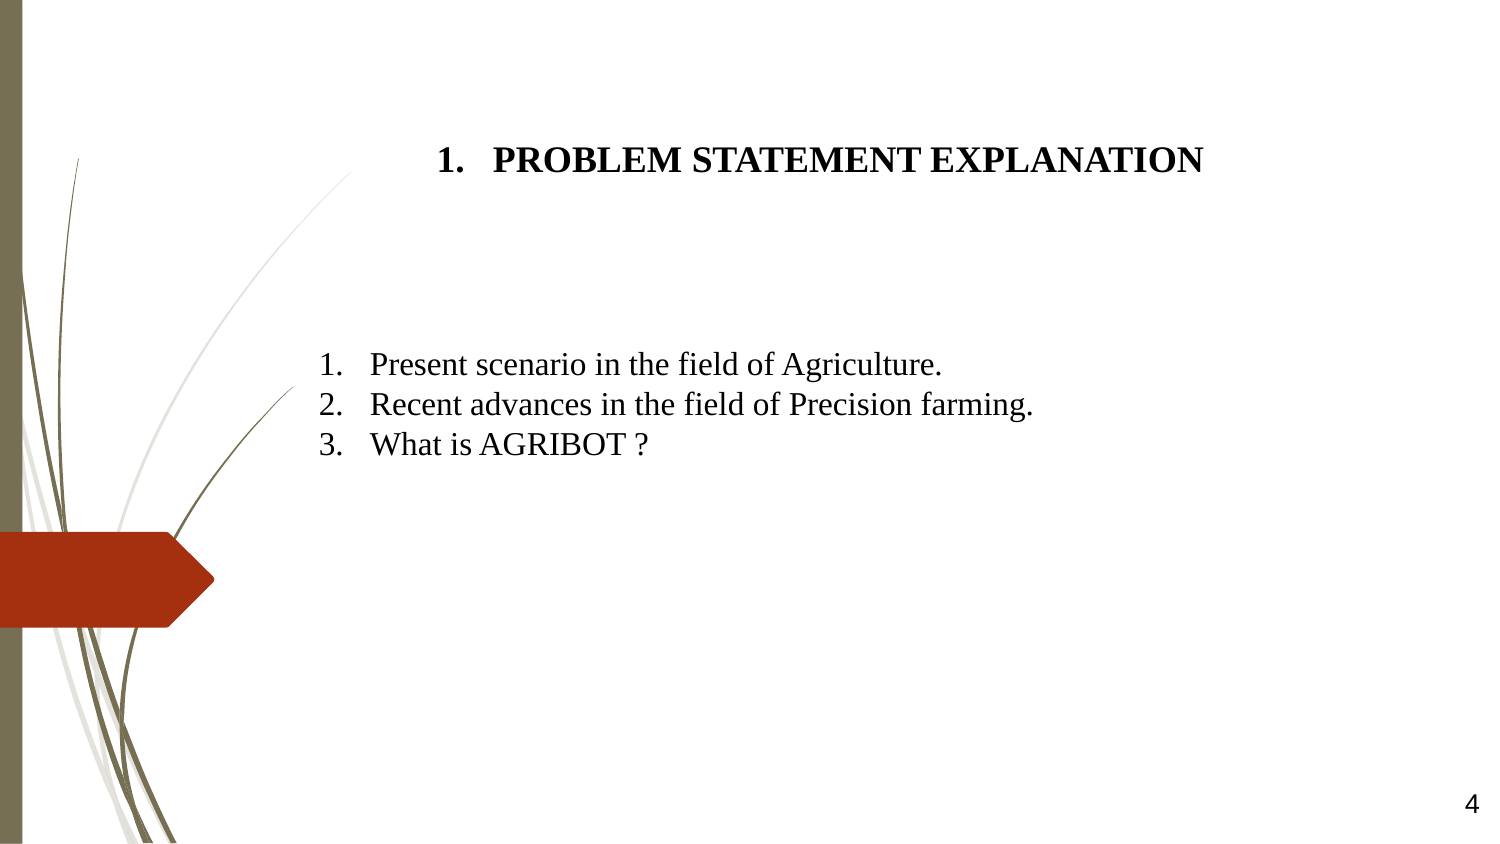

# PROBLEM STATEMENT EXPLANATION
Present scenario in the field of Agriculture.
Recent advances in the field of Precision farming.
What is AGRIBOT ?

4